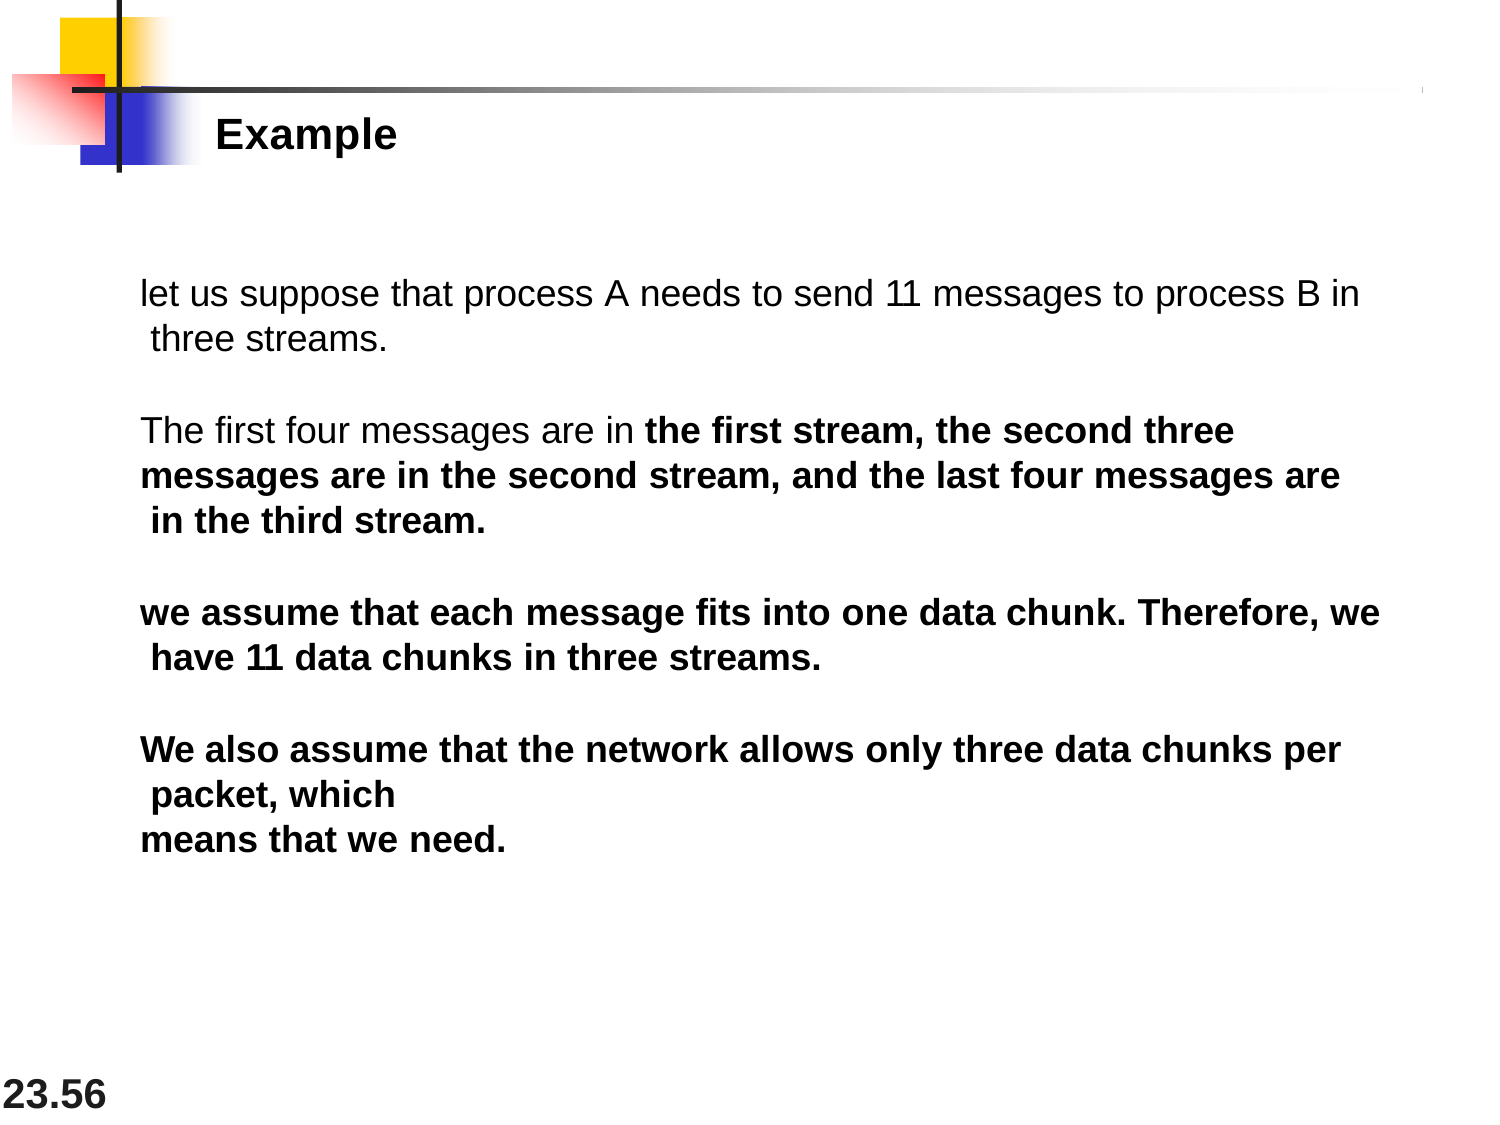

# Example
let us suppose that process A needs to send 11 messages to process B in  three streams.

The first four messages are in the first stream, the second three  messages are in the second stream, and the last four messages are  in the third stream.

we assume that each message fits into one data chunk. Therefore, we  have 11 data chunks in three streams.

We also assume that the network allows only three data chunks per  packet, which
means that we need.
23.56